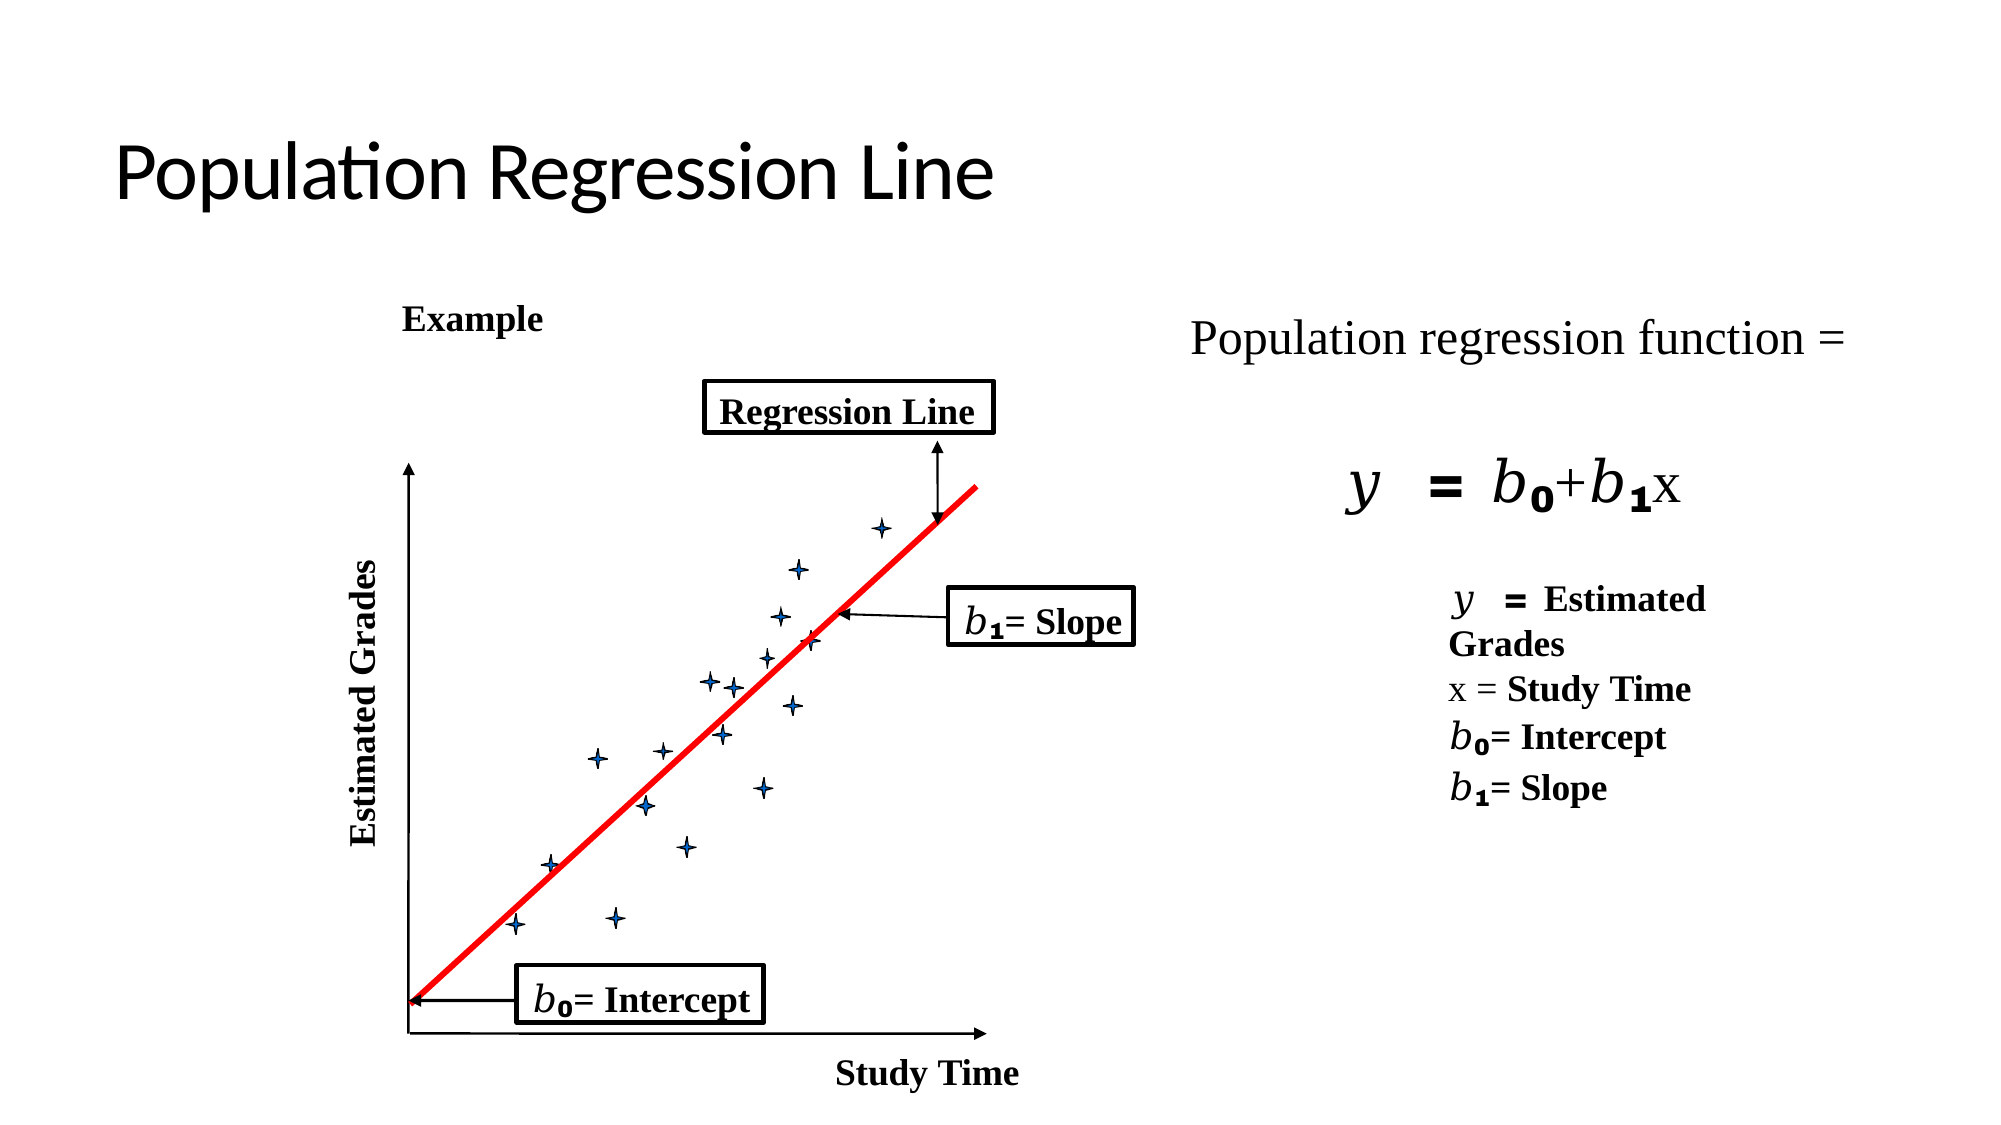

# Population Regression Line
Example
Population regression function =
Regression Line
𝑦 = 𝑏0+𝑏1x
𝑦 = Estimated Grades
x = Study Time
𝑏0= Intercept
𝑏1= Slope

Estimated Grades

𝑏1= Slope

𝑏0= Intercept
Study Time